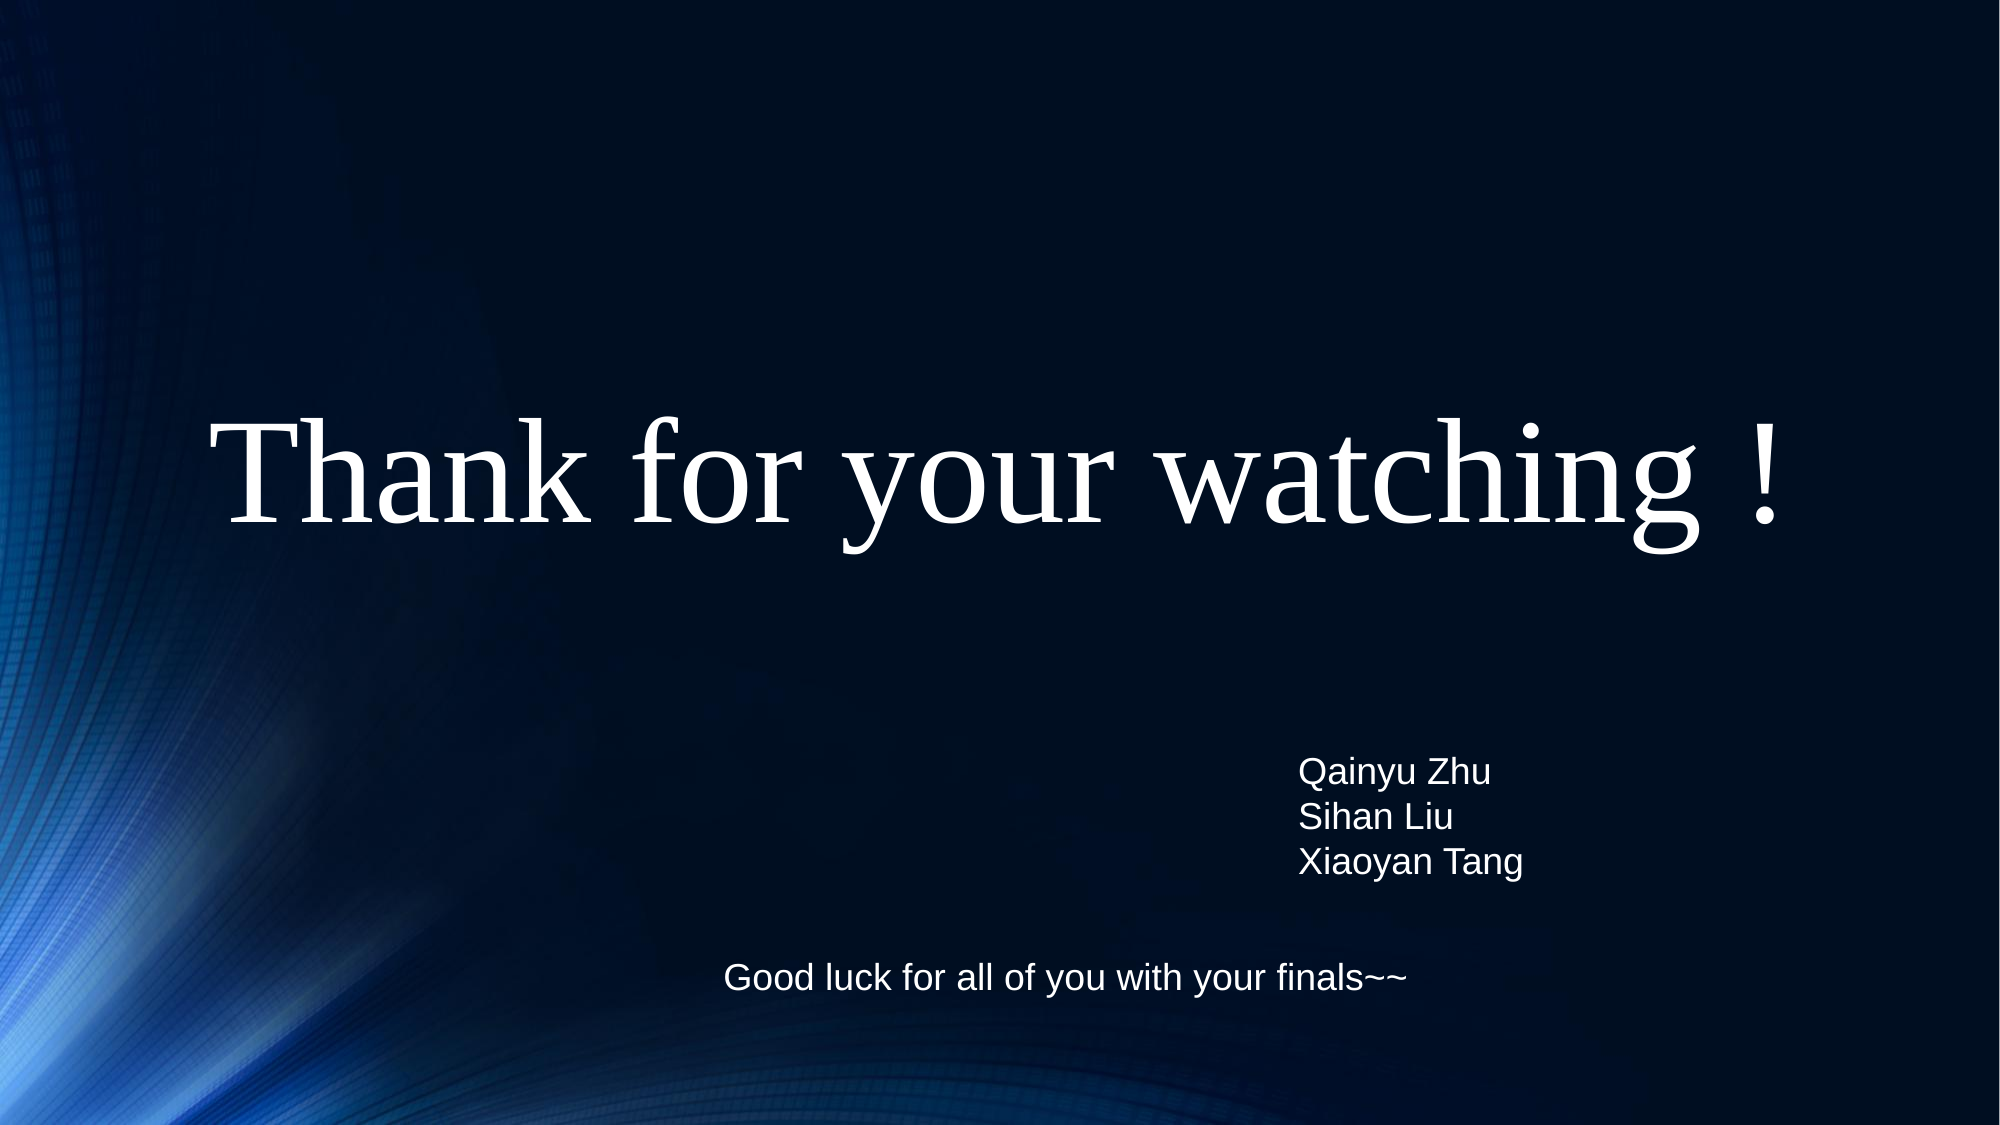

# Thank for your watching !
Qainyu Zhu
Sihan Liu
Xiaoyan Tang
               Good luck for all of you with your finals~~